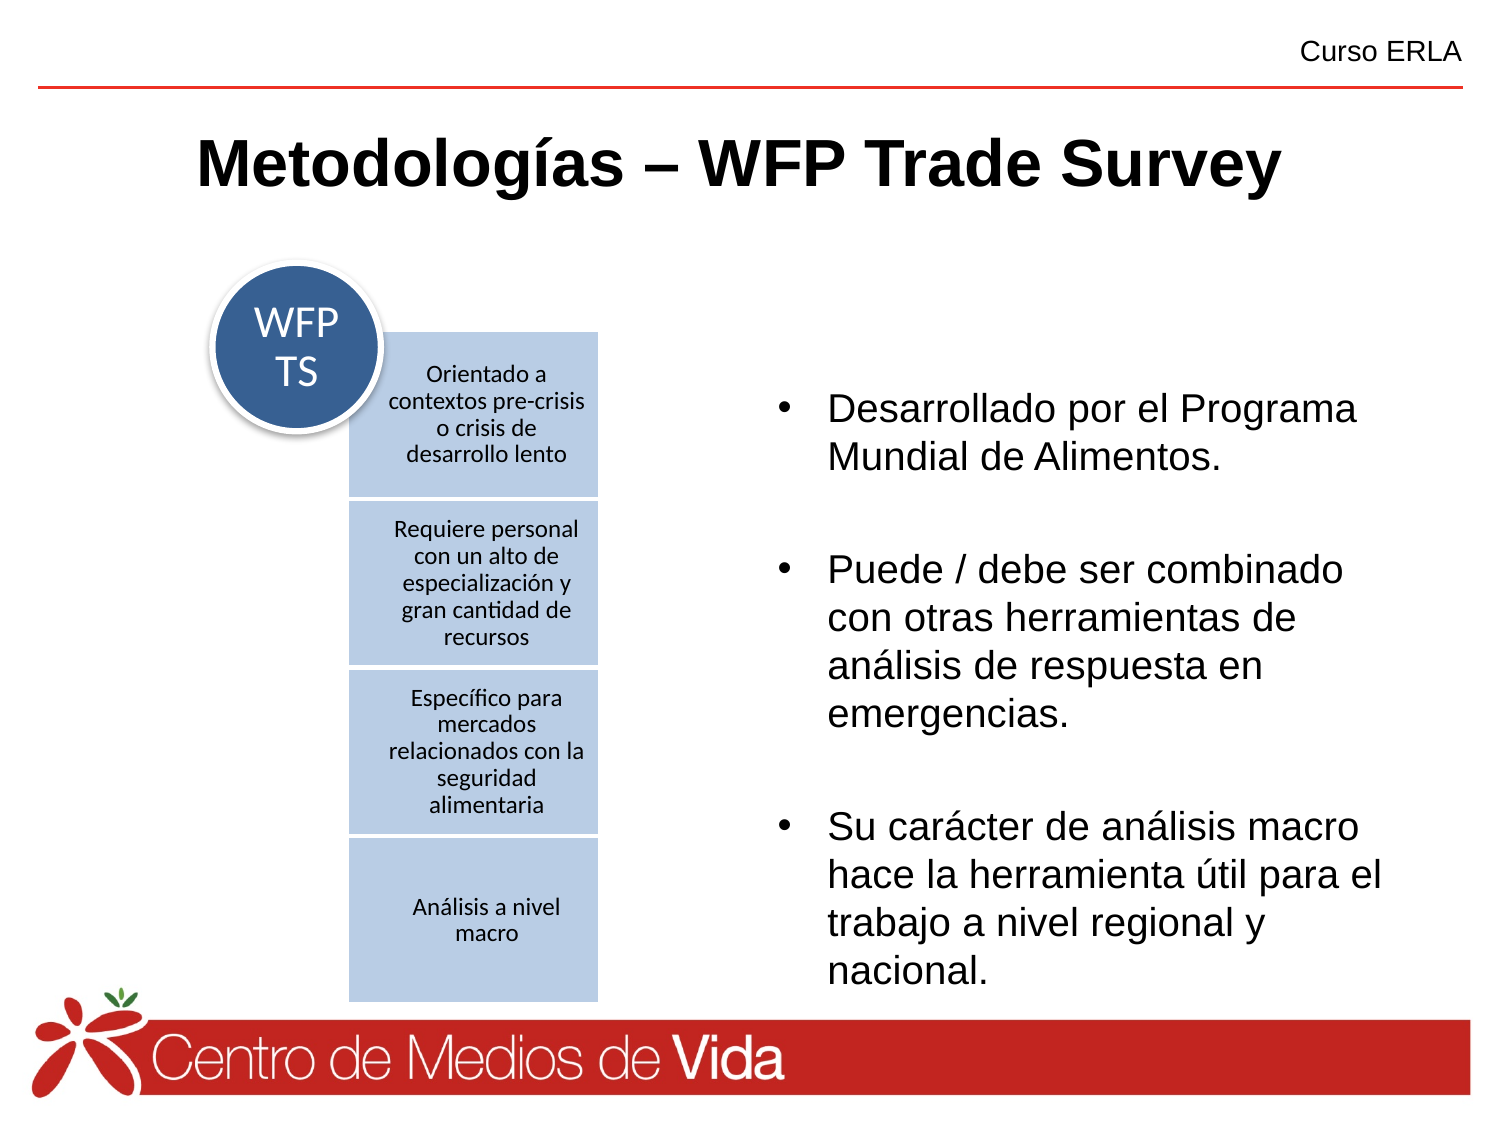

# Metodologías – WFP Trade Survey
Orientado a contextos pre-crisis o crisis de desarrollo lento
Requiere personal con un alto de especialización y gran cantidad de recursos
Específico para mercados relacionados con la seguridad alimentaria
Análisis a nivel macro
WFP TS

Desarrollado por el Programa Mundial de Alimentos.

Puede / debe ser combinado con otras herramientas de análisis de respuesta en emergencias.

Su carácter de análisis macro hace la herramienta útil para el trabajo a nivel regional y nacional.